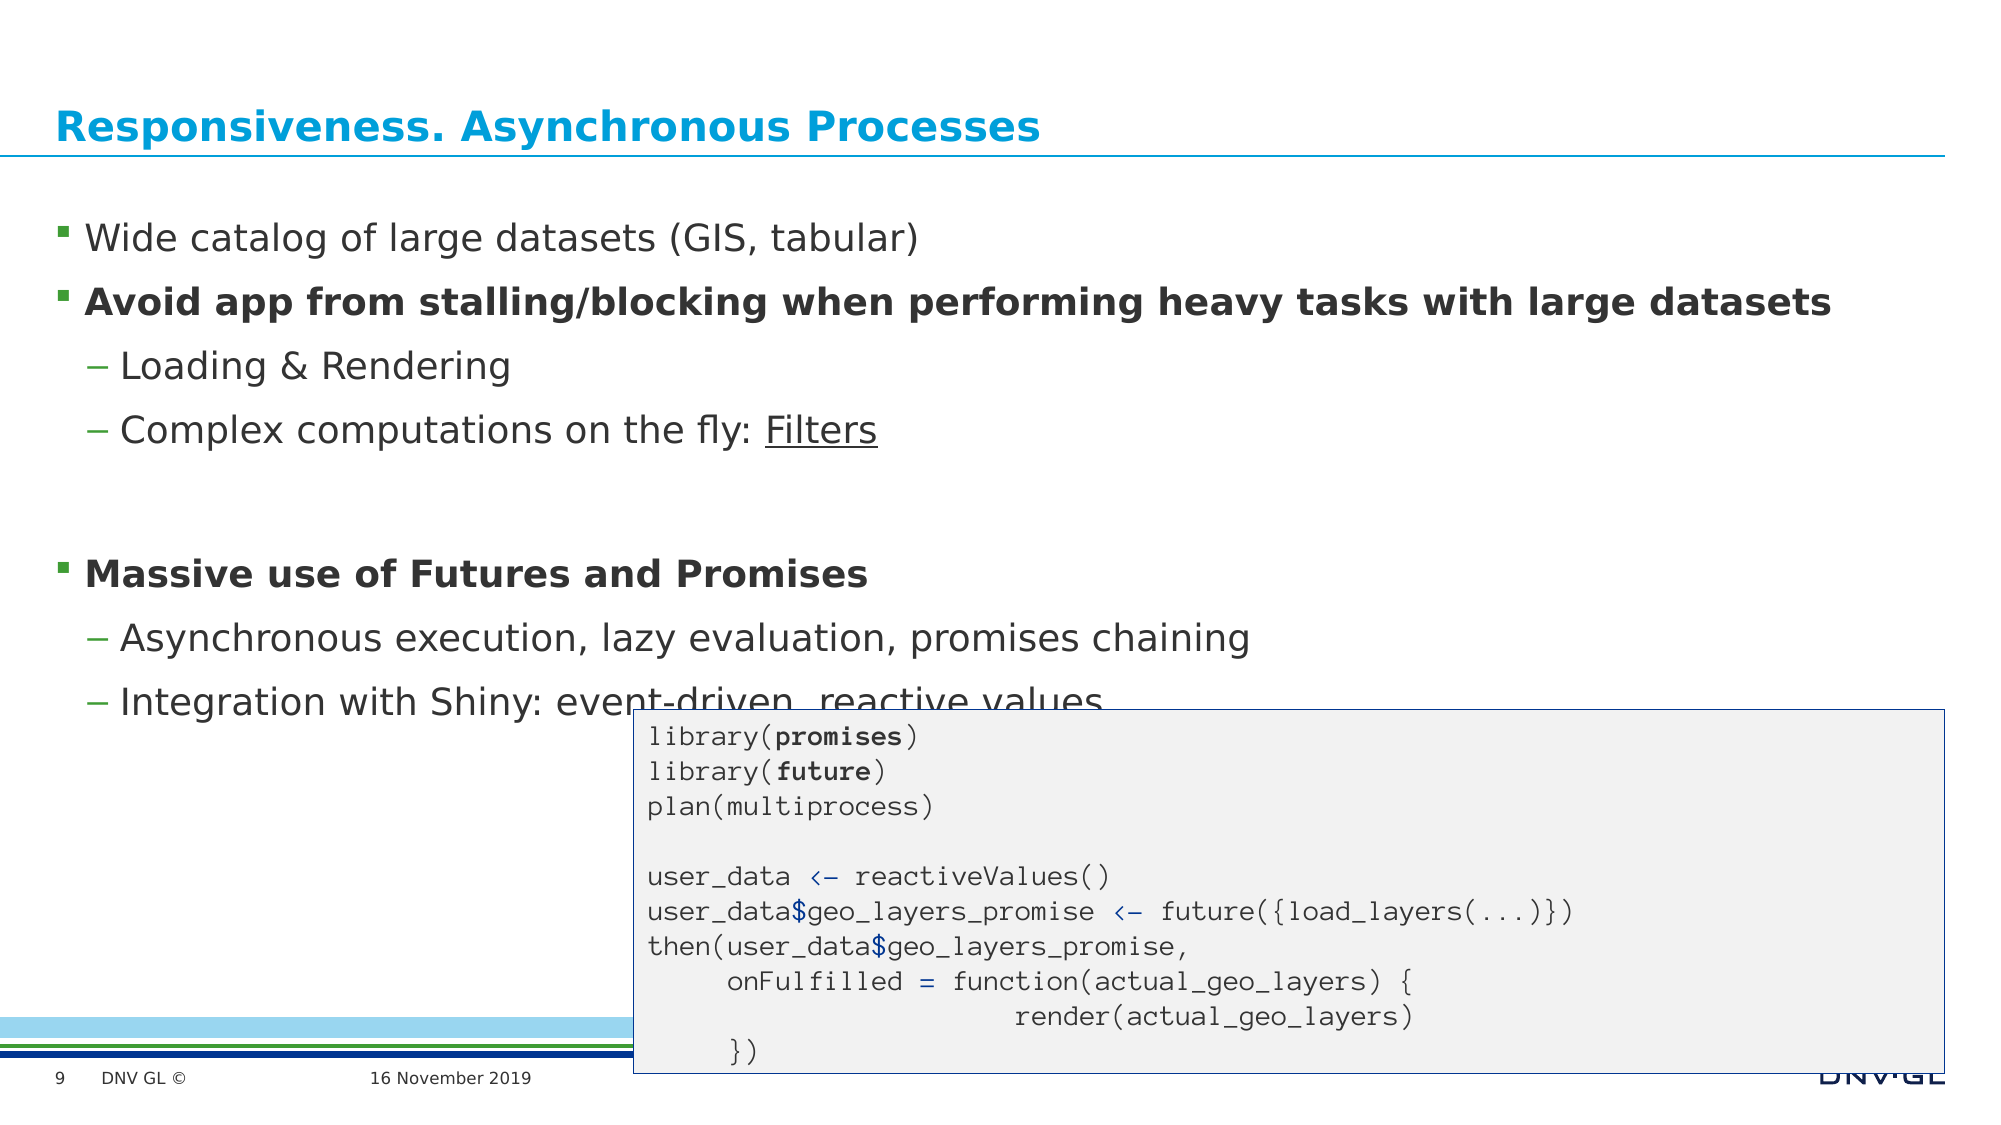

# Responsiveness. Asynchronous Processes
Wide catalog of large datasets (GIS, tabular)
Avoid app from stalling/blocking when performing heavy tasks with large datasets
Loading & Rendering
Complex computations on the fly: Filters

Massive use of Futures and Promises
Asynchronous execution, lazy evaluation, promises chaining
Integration with Shiny: event-driven, reactive values

library(promises)
library(future)
plan(multiprocess)

user_data <- reactiveValues()
user_data$geo_layers_promise <- future({load_layers(...)})
then(user_data$geo_layers_promise,
     onFulfilled = function(actual_geo_layers) {
                       render(actual_geo_layers)
     })
9